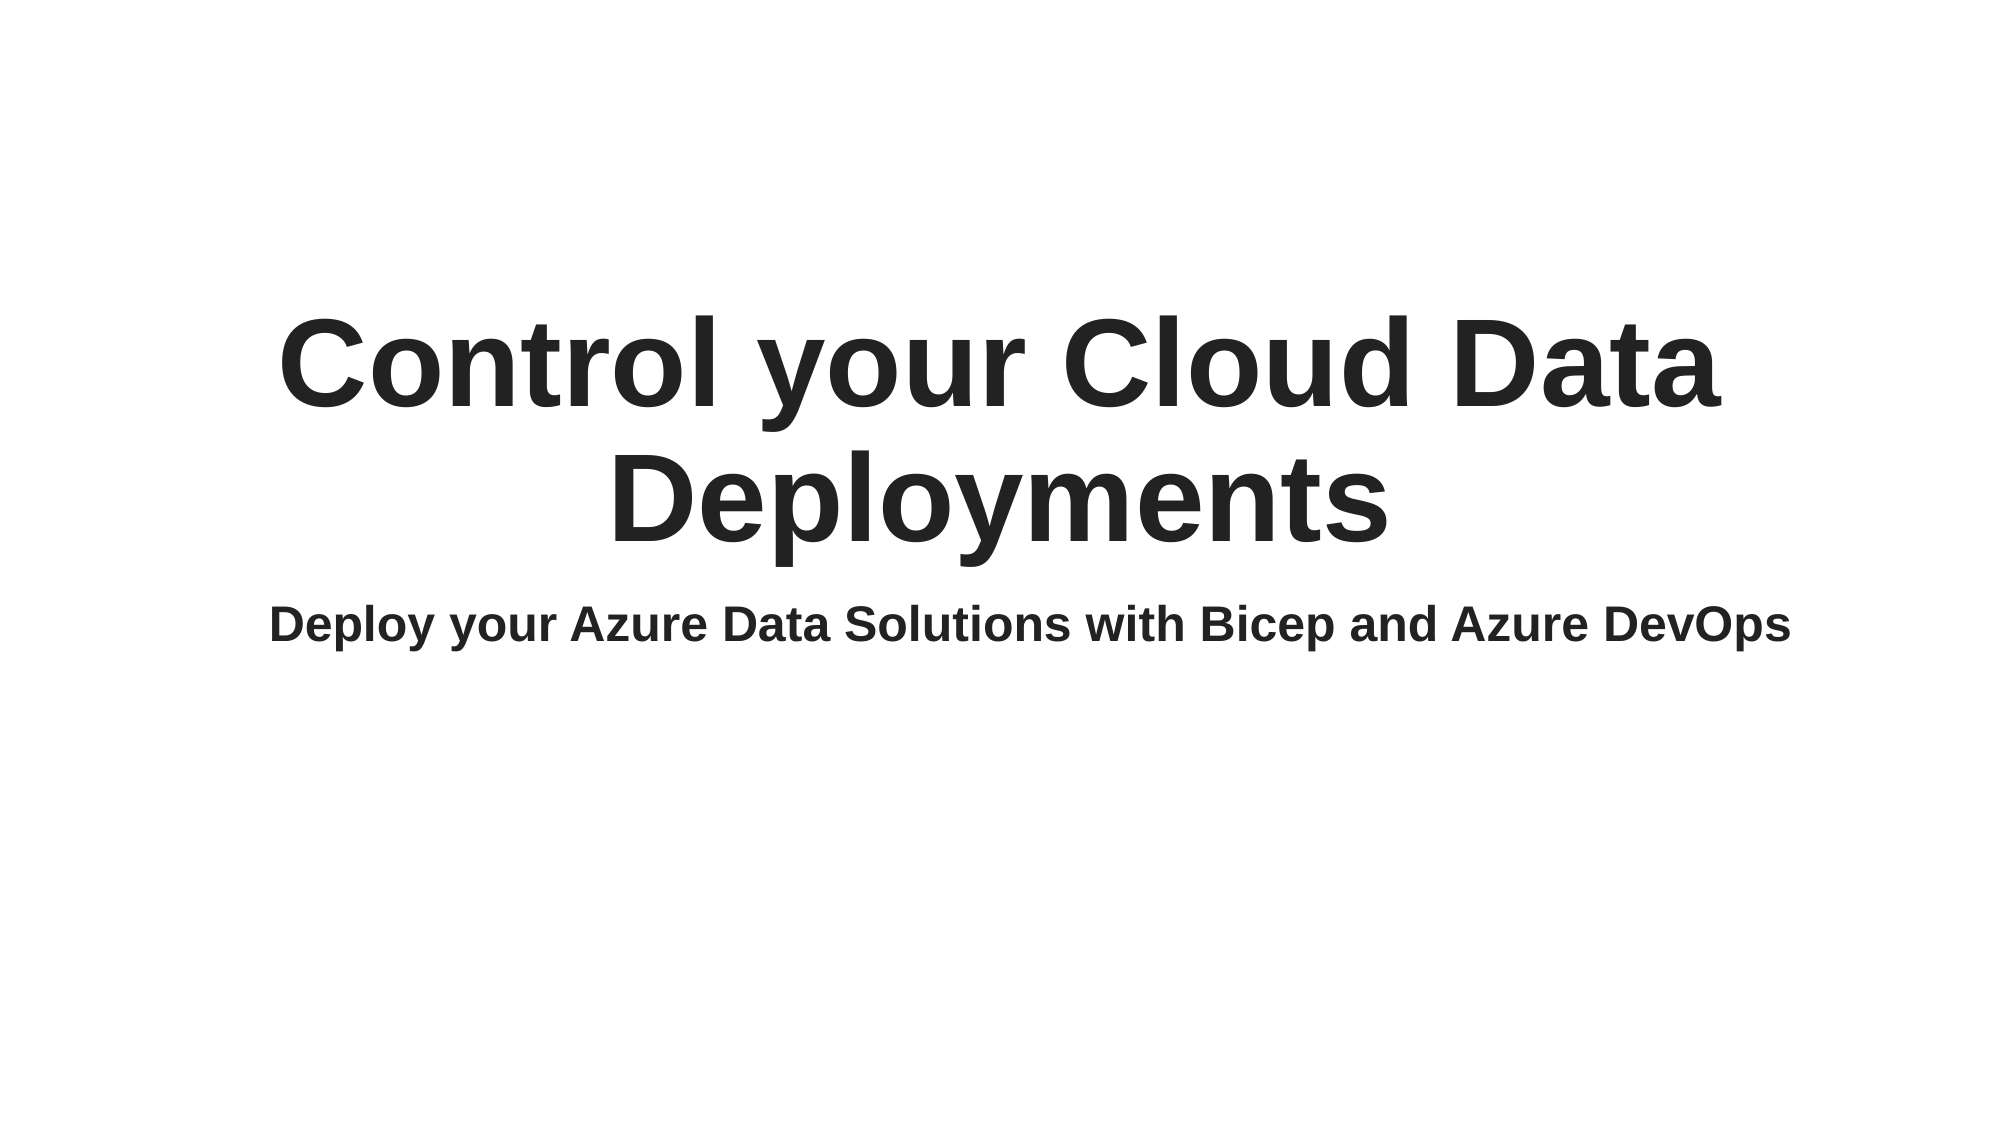

# Control your Cloud Data Deployments
Deploy your Azure Data Solutions with Bicep and Azure DevOps